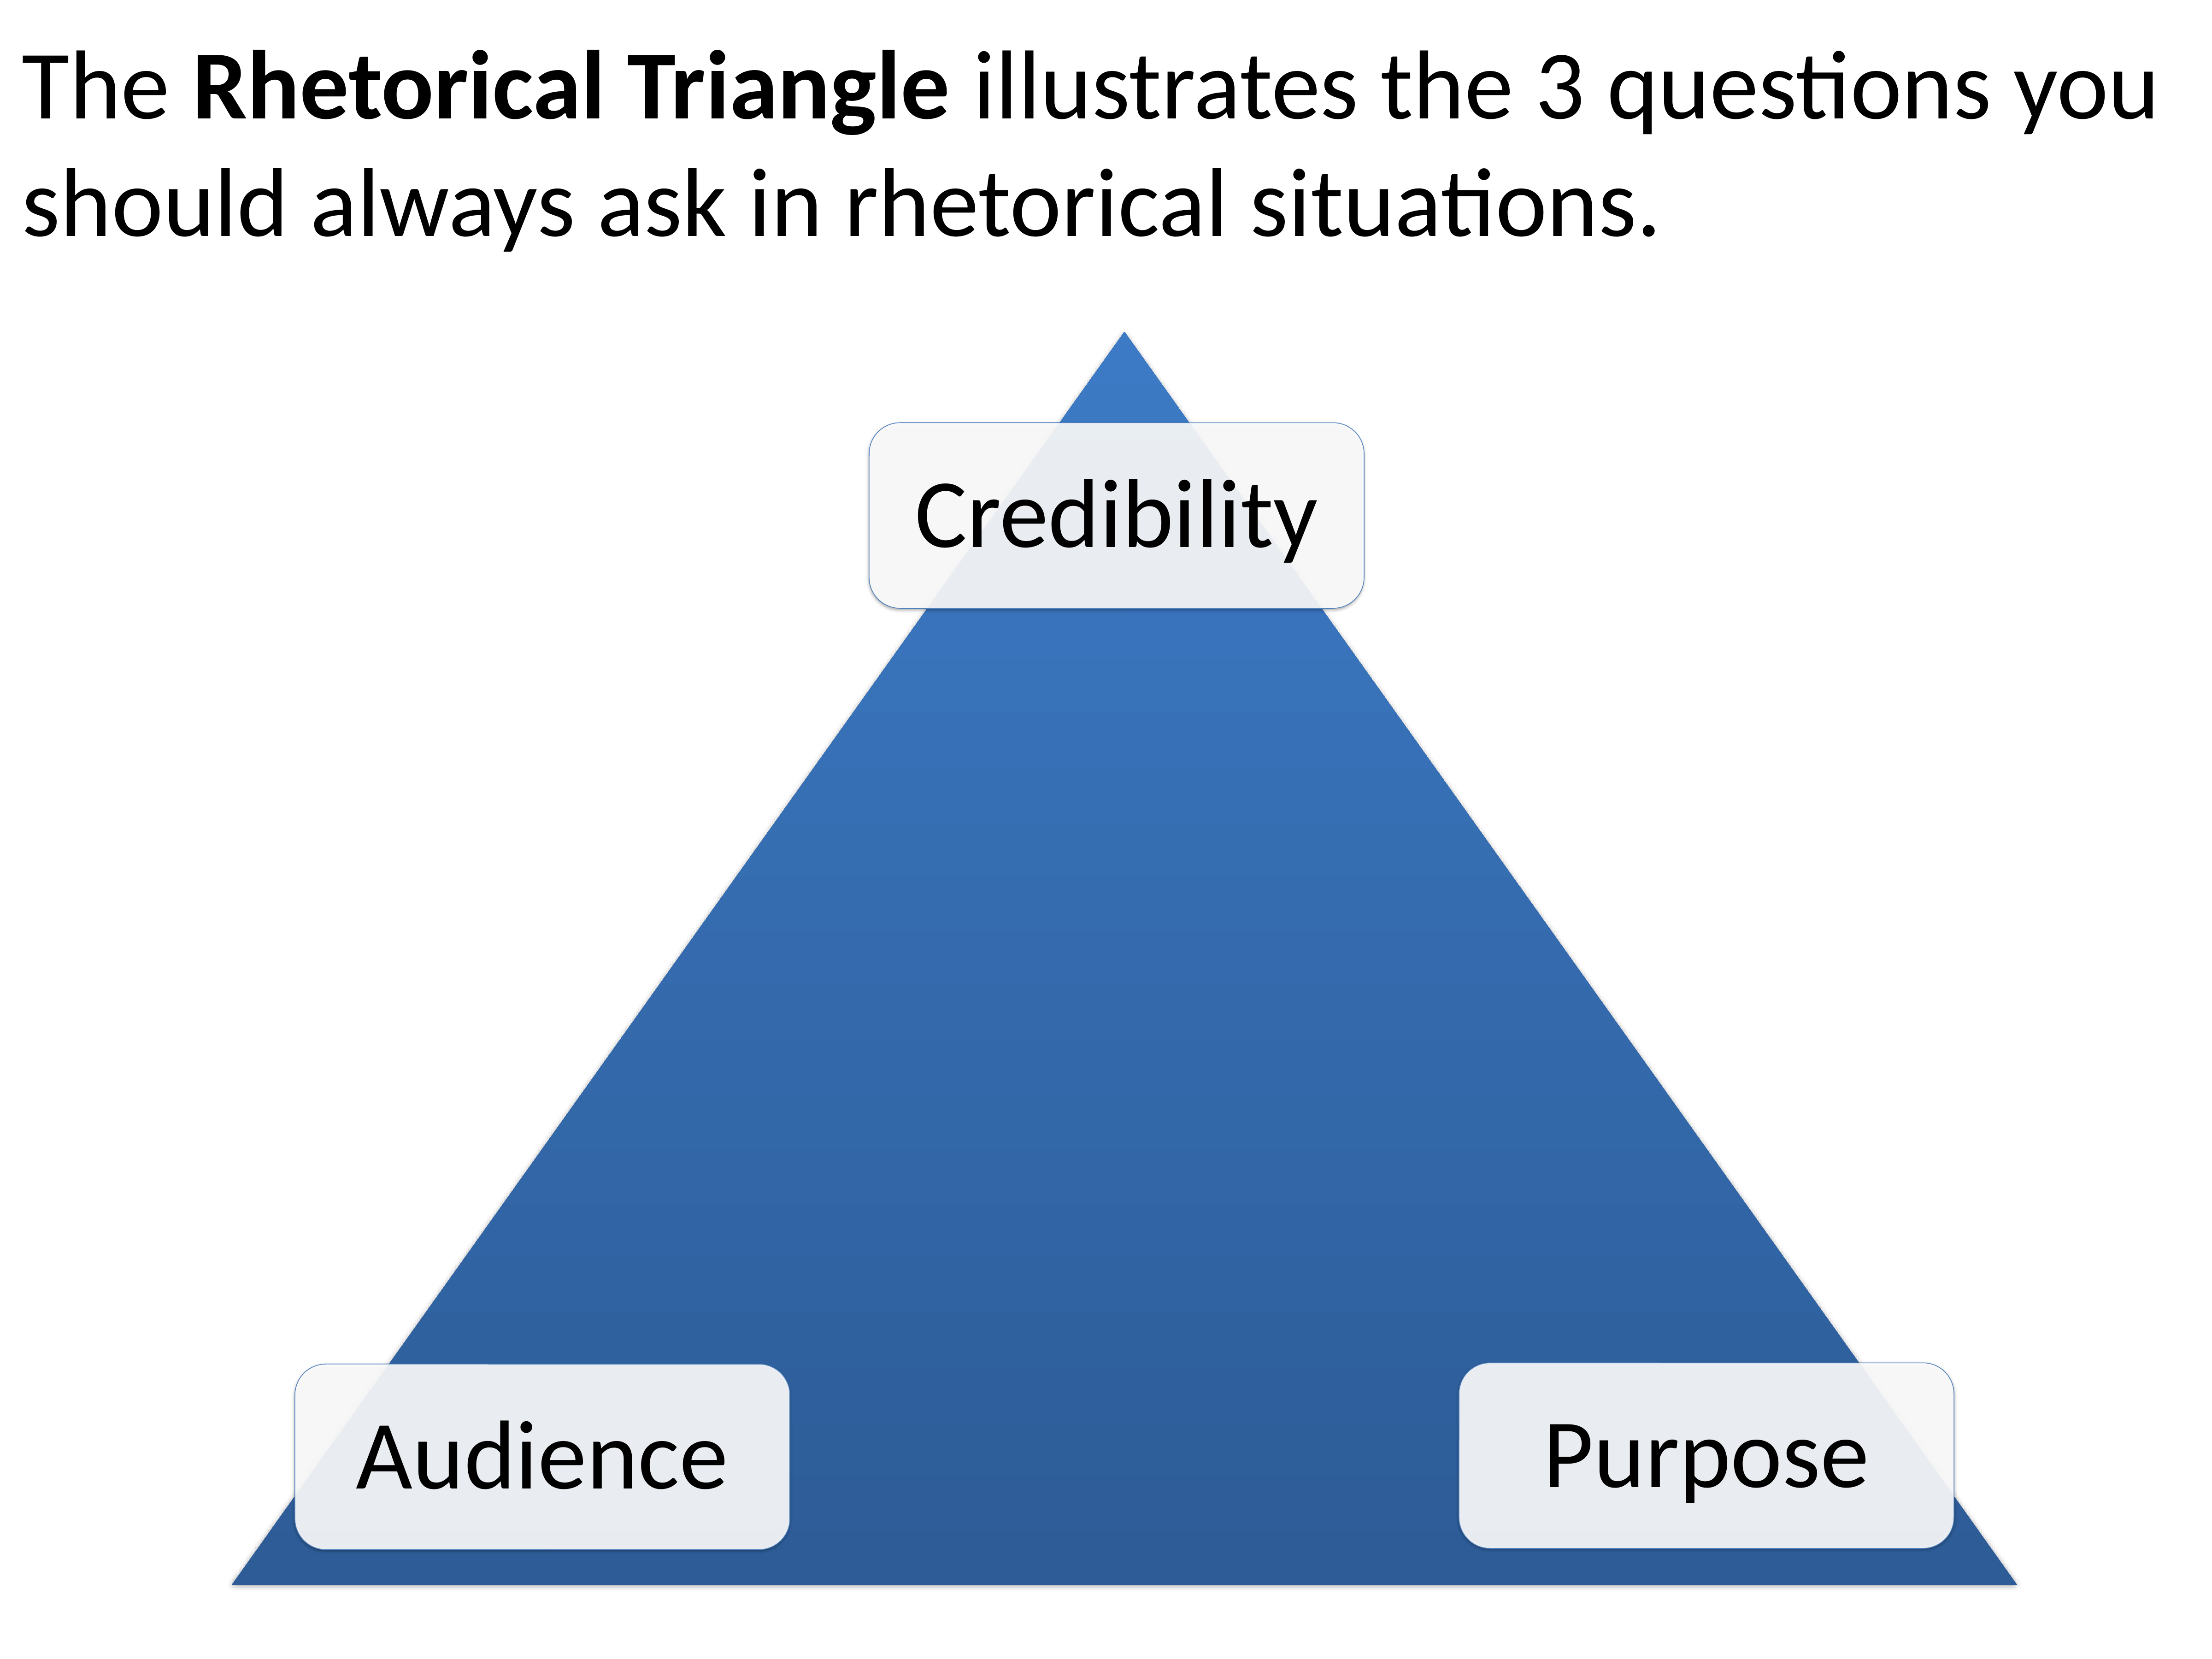

# The Rhetorical Triangle illustrates the 3 questions you should always ask in rhetorical situations.

Credibility

Purpose
Audience